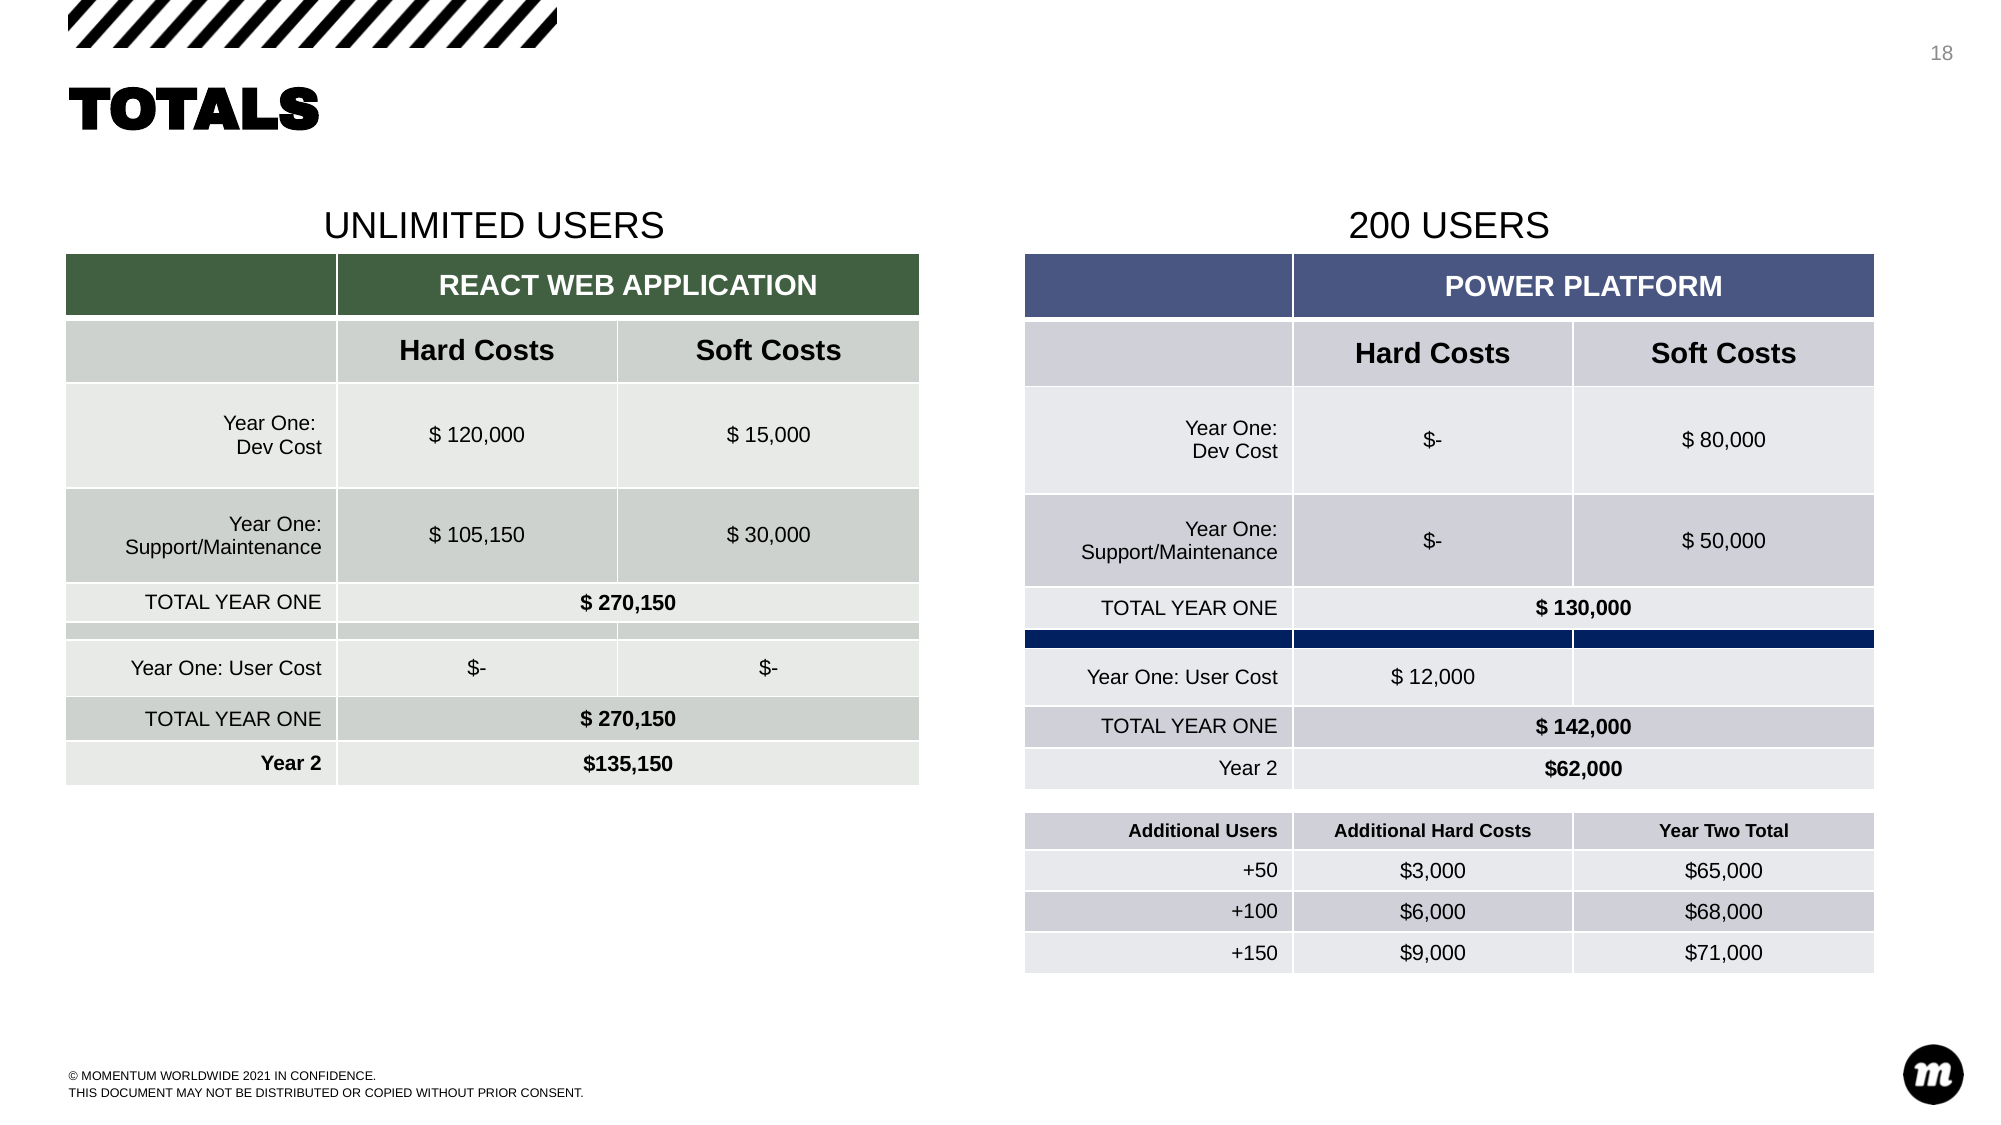

18
# TOTALS
UNLIMITED USERS
200 USERS
|  | POWER PLATFORM |  |
| --- | --- | --- |
|  | Hard Costs | Soft Costs |
| Year One: Dev Cost | $- | $ 80,000 |
| Year One: Support/Maintenance | $- | $ 50,000 |
| TOTAL YEAR ONE | $ 130,000 |  |
|  |  |  |
| Year One: User Cost | $ 12,000 |  |
| TOTAL YEAR ONE | $ 142,000 |  |
| Year 2 | $62,000 |  |
|  | REACT WEB APPLICATION |  |
| --- | --- | --- |
|  | Hard Costs | Soft Costs |
| Year One: Dev Cost | $ 120,000 | $ 15,000 |
| Year One: Support/Maintenance | $ 105,150 | $ 30,000 |
| TOTAL YEAR ONE | $ 270,150 |  |
|  |  |  |
| Year One: User Cost | $- | $- |
| TOTAL YEAR ONE | $ 270,150 |  |
| Year 2 | $135,150 |  |
| Additional Users | Additional Hard Costs | Year Two Total |
| --- | --- | --- |
| +50 | $3,000 | $65,000 |
| +100 | $6,000 | $68,000 |
| +150 | $9,000 | $71,000 |